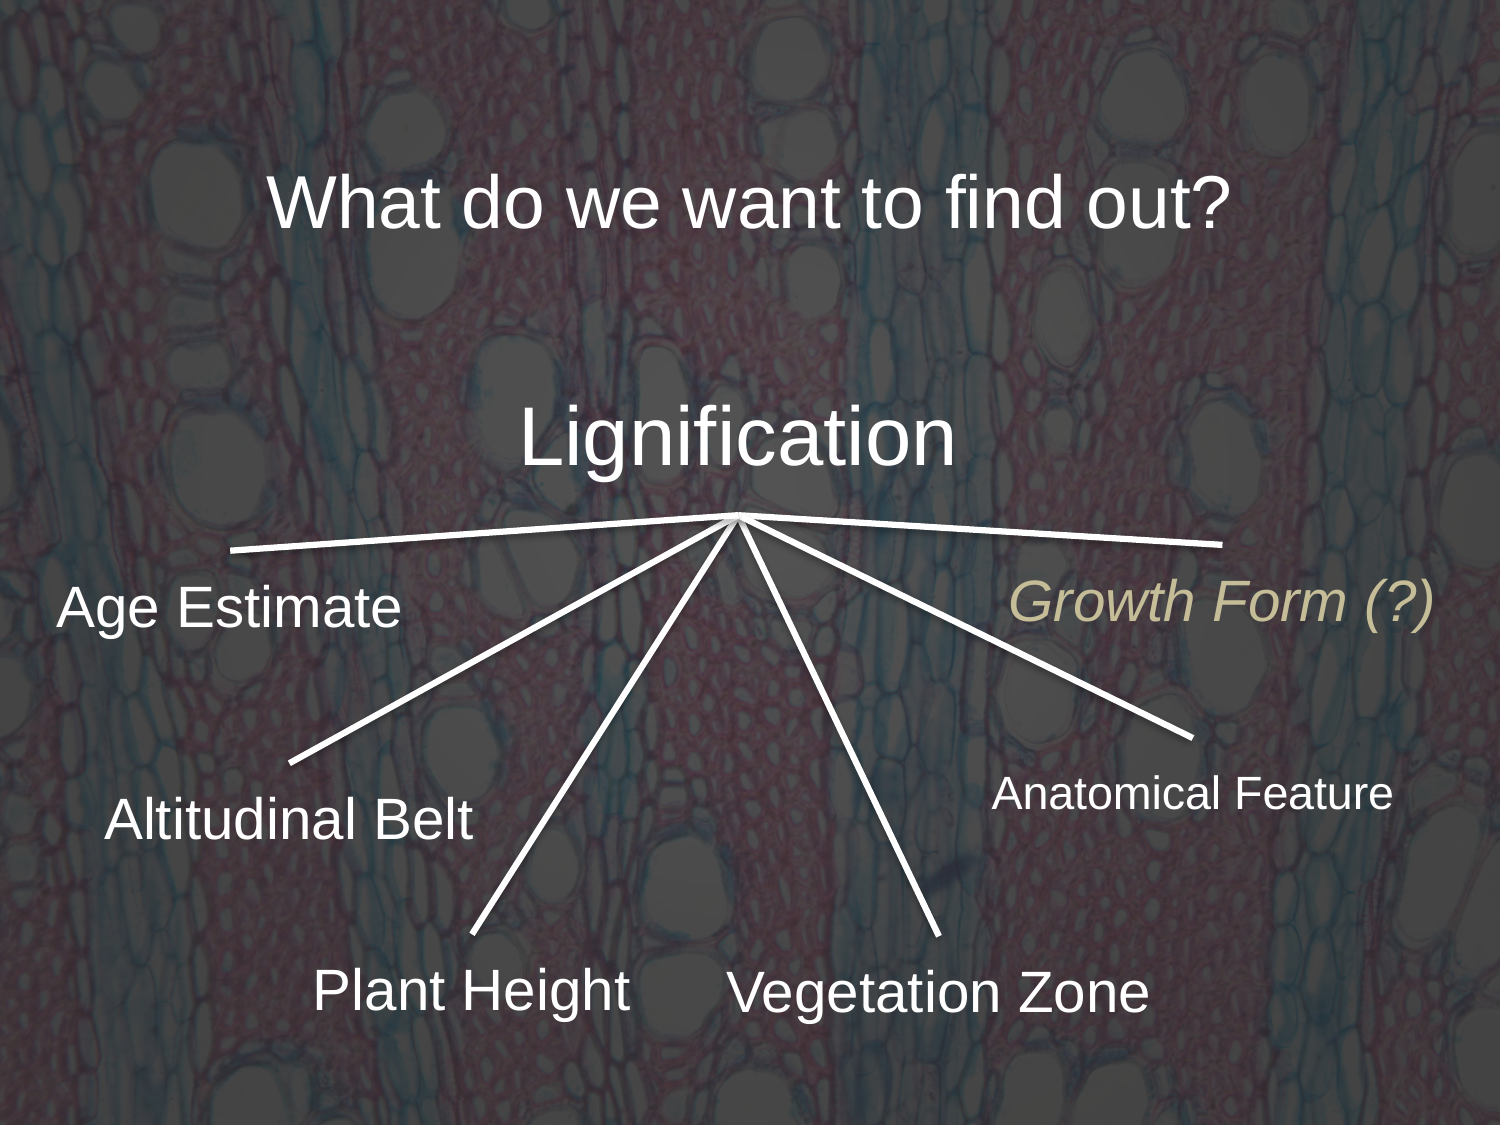

# What do we want to find out?
Lignification
Growth Form (?)
Age Estimate
Anatomical Feature
Altitudinal Belt
Plant Height
Vegetation Zone